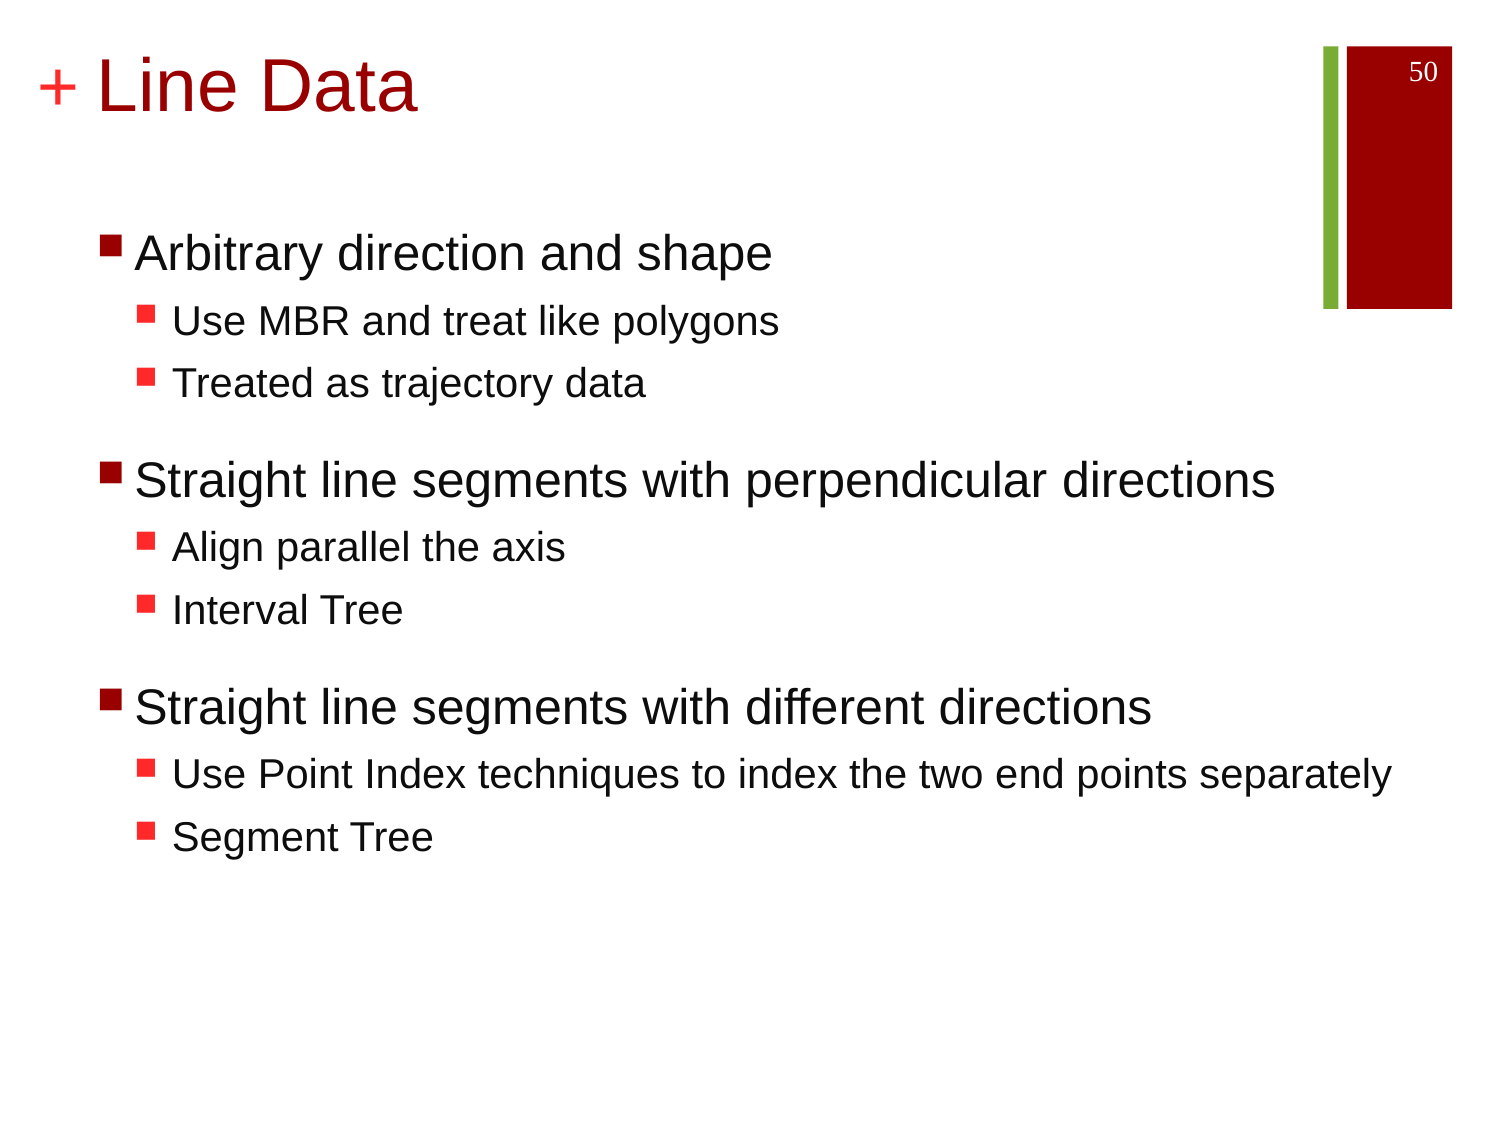

# Line Data
50
Arbitrary direction and shape
Use MBR and treat like polygons
Treated as trajectory data
Straight line segments with perpendicular directions
Align parallel the axis
Interval Tree
Straight line segments with different directions
Use Point Index techniques to index the two end points separately
Segment Tree